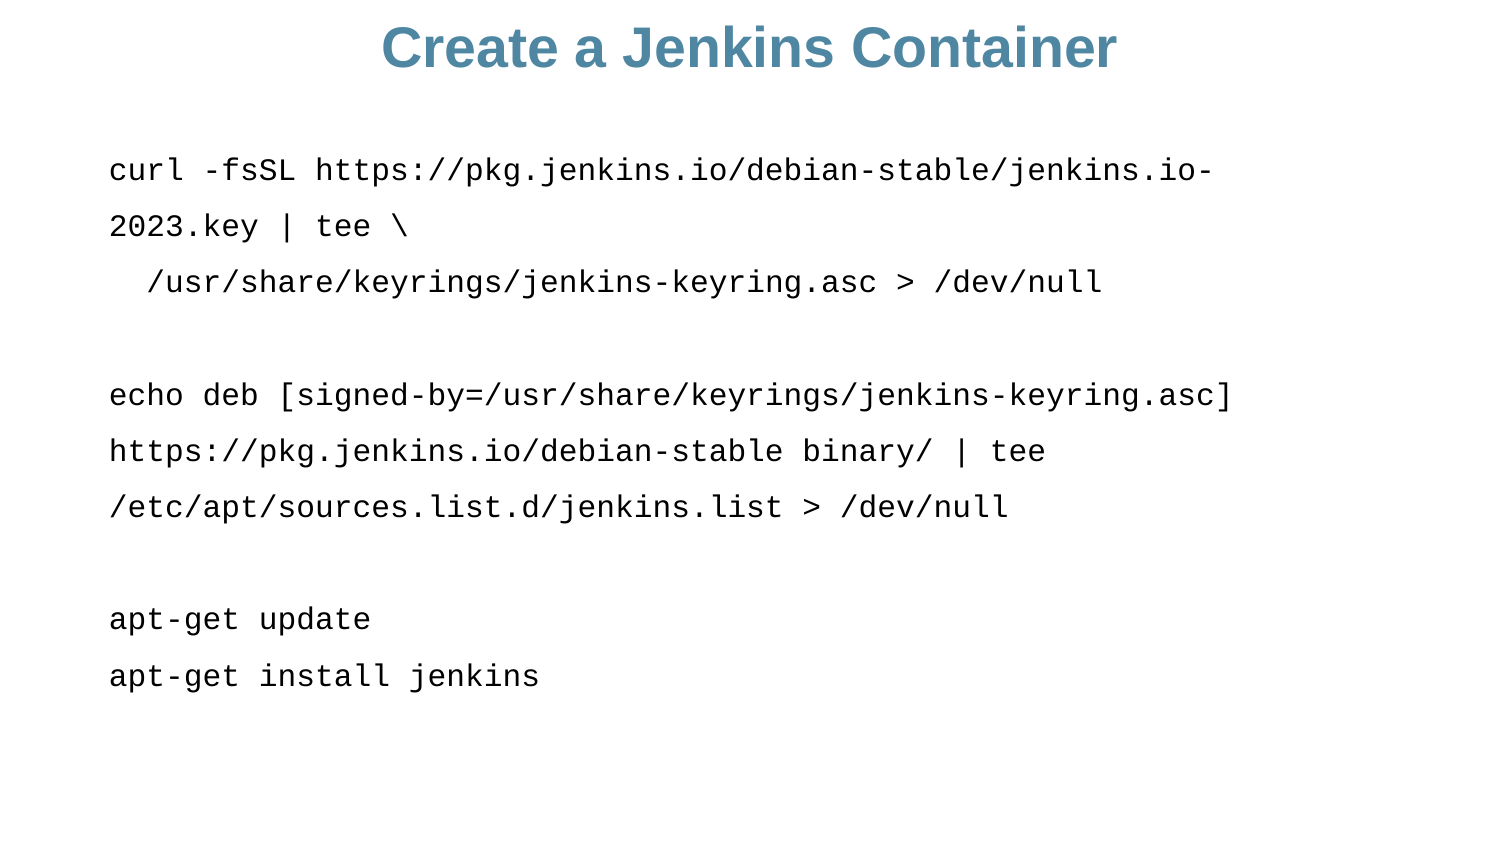

Create a Jenkins Container
curl -fsSL https://pkg.jenkins.io/debian-stable/jenkins.io-2023.key | tee \
  /usr/share/keyrings/jenkins-keyring.asc > /dev/null

echo deb [signed-by=/usr/share/keyrings/jenkins-keyring.asc] https://pkg.jenkins.io/debian-stable binary/ | tee /etc/apt/sources.list.d/jenkins.list > /dev/null

apt-get update
apt-get install jenkins